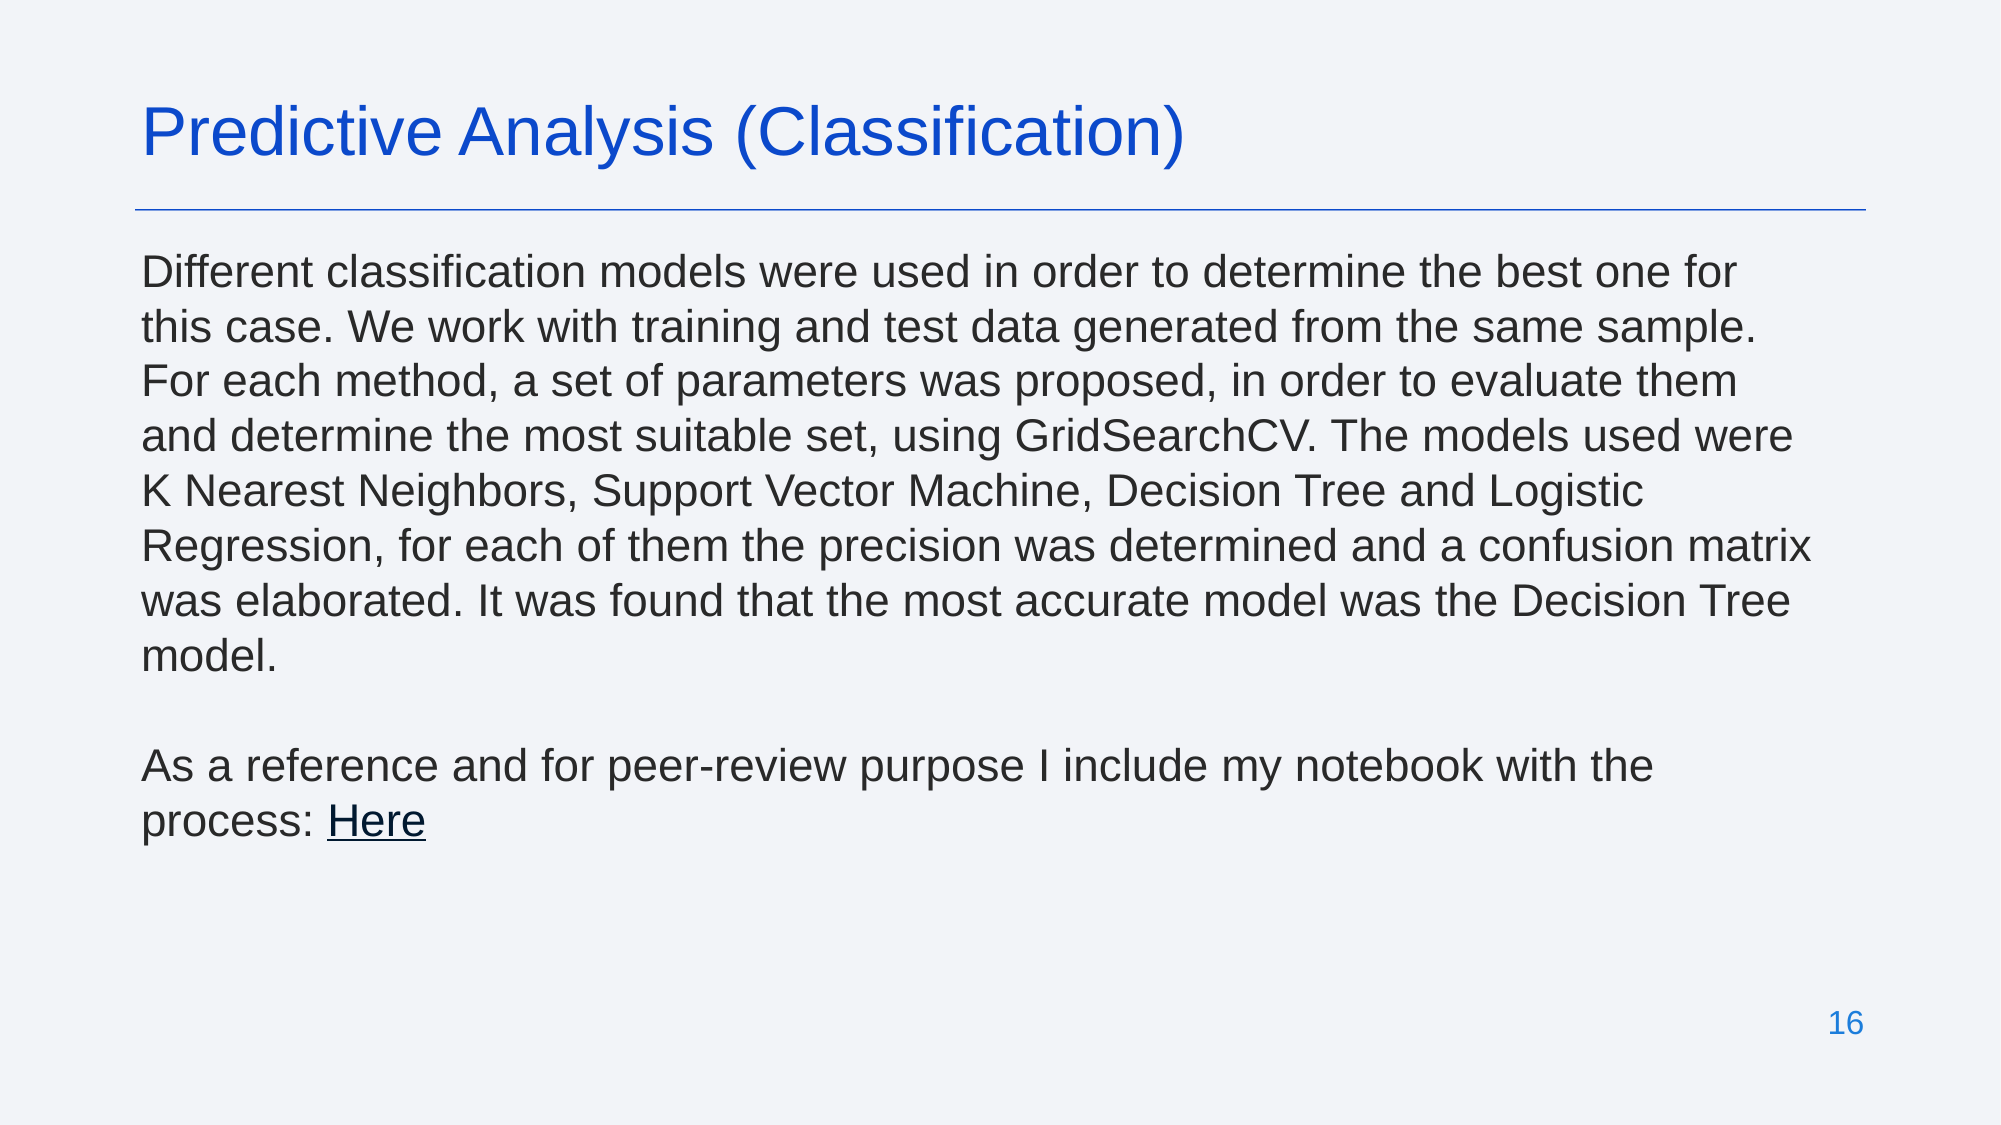

Predictive Analysis (Classification)
Different classification models were used in order to determine the best one for this case. We work with training and test data generated from the same sample. For each method, a set of parameters was proposed, in order to evaluate them and determine the most suitable set, using GridSearchCV. The models used were K Nearest Neighbors, Support Vector Machine, Decision Tree and Logistic Regression, for each of them the precision was determined and a confusion matrix was elaborated. It was found that the most accurate model was the Decision Tree model.

As a reference and for peer-review purpose I include my notebook with the process: Here

16